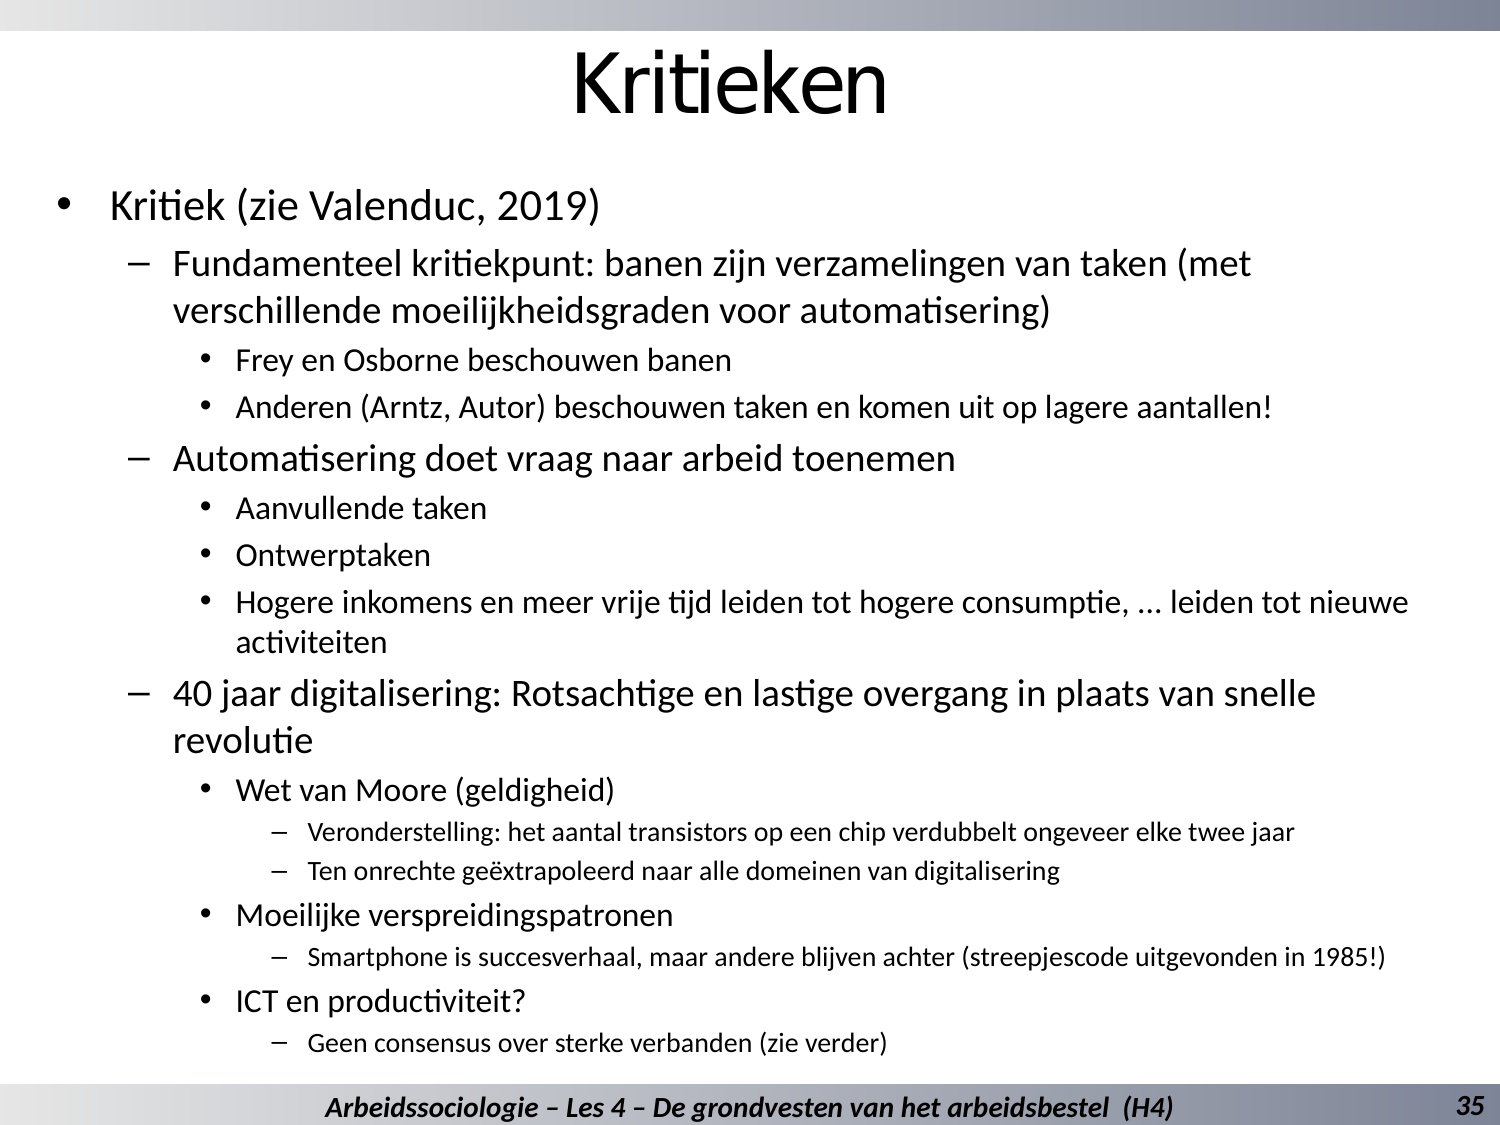

# Kritieken
Kritiek (zie Valenduc, 2019)
Fundamenteel kritiekpunt: banen zijn verzamelingen van taken (met verschillende moeilijkheidsgraden voor automatisering)
Frey en Osborne beschouwen banen
Anderen (Arntz, Autor) beschouwen taken en komen uit op lagere aantallen!
Automatisering doet vraag naar arbeid toenemen
Aanvullende taken
Ontwerptaken
Hogere inkomens en meer vrije tijd leiden tot hogere consumptie, ... leiden tot nieuwe activiteiten
40 jaar digitalisering: Rotsachtige en lastige overgang in plaats van snelle revolutie
Wet van Moore (geldigheid)
Veronderstelling: het aantal transistors op een chip verdubbelt ongeveer elke twee jaar
Ten onrechte geëxtrapoleerd naar alle domeinen van digitalisering
Moeilijke verspreidingspatronen
Smartphone is succesverhaal, maar andere blijven achter (streepjescode uitgevonden in 1985!)
ICT en productiviteit?
Geen consensus over sterke verbanden (zie verder)
35
Arbeidssociologie – Les 4 – De grondvesten van het arbeidsbestel  (H4)